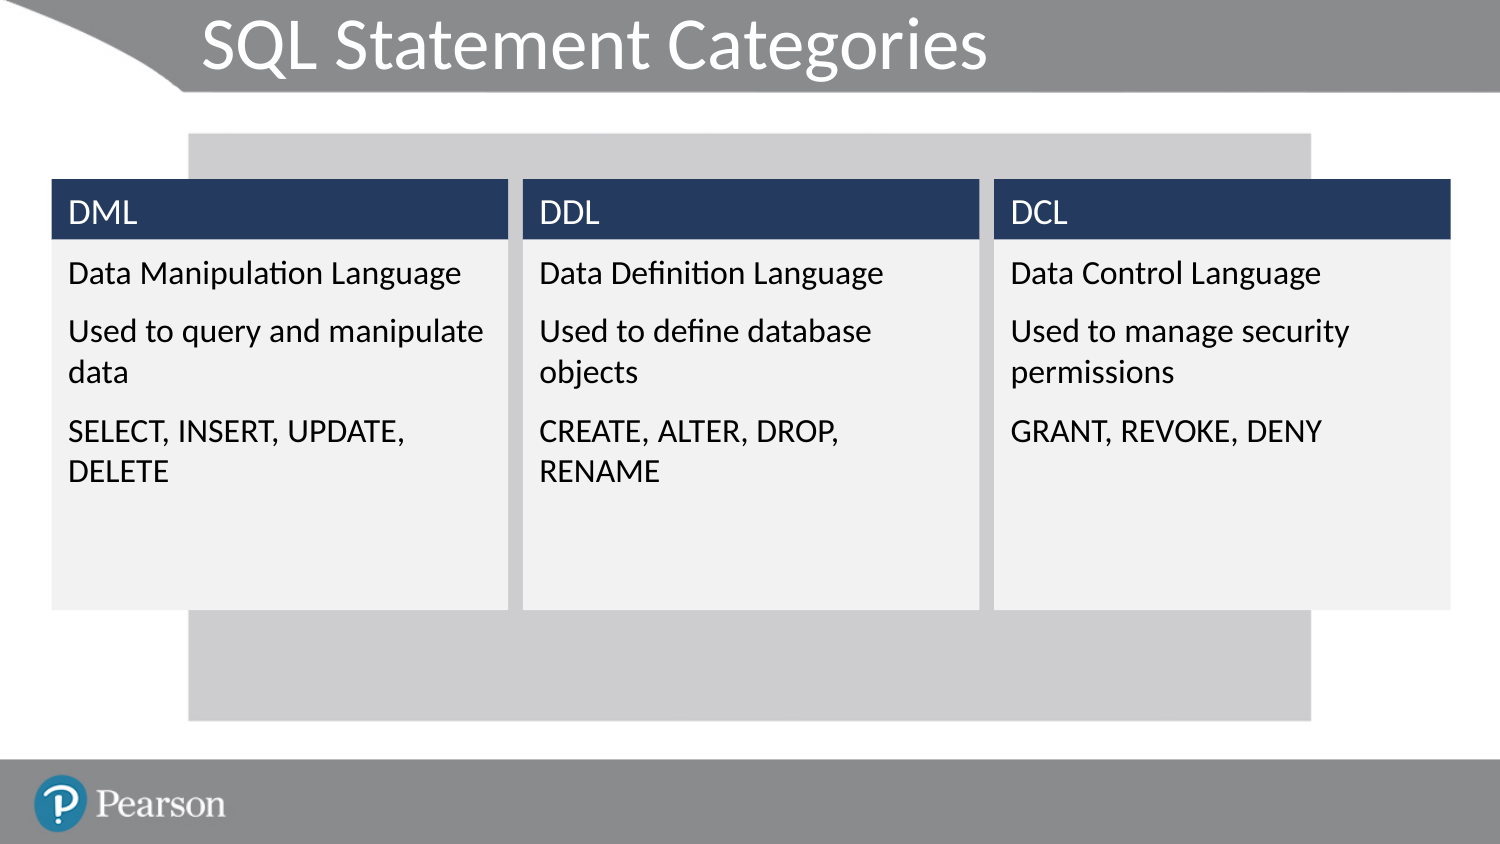

# SQL Statement Categories

DML
DDL
DCL
Data Manipulation Language
Used to query and manipulate data
SELECT, INSERT, UPDATE, DELETE
Data Definition Language
Used to define database objects
CREATE, ALTER, DROP, RENAME
Data Control Language
Used to manage security permissions
GRANT, REVOKE, DENY